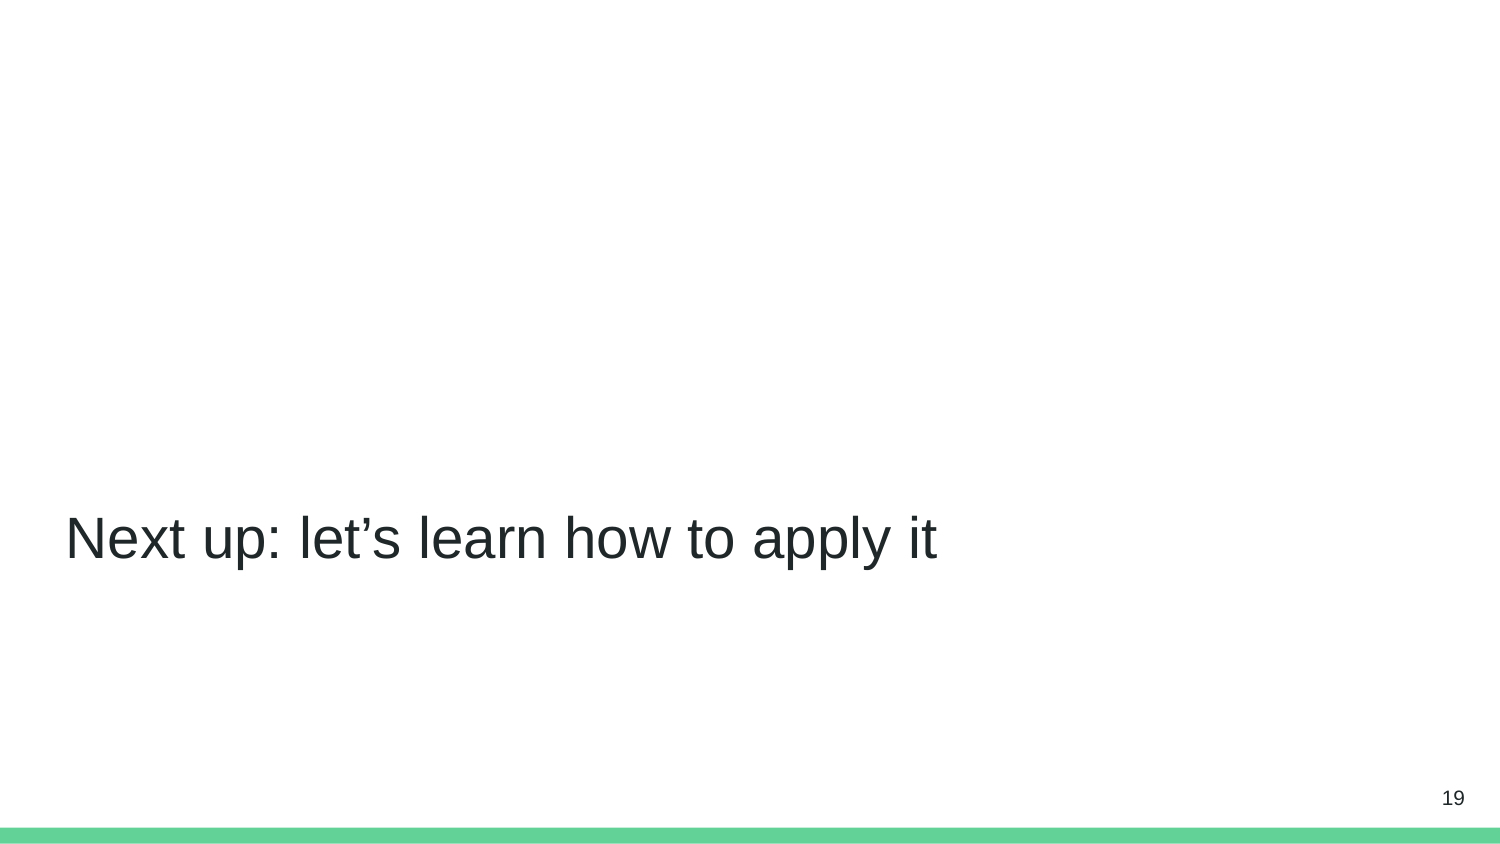

Next up: let’s learn how to apply it
19